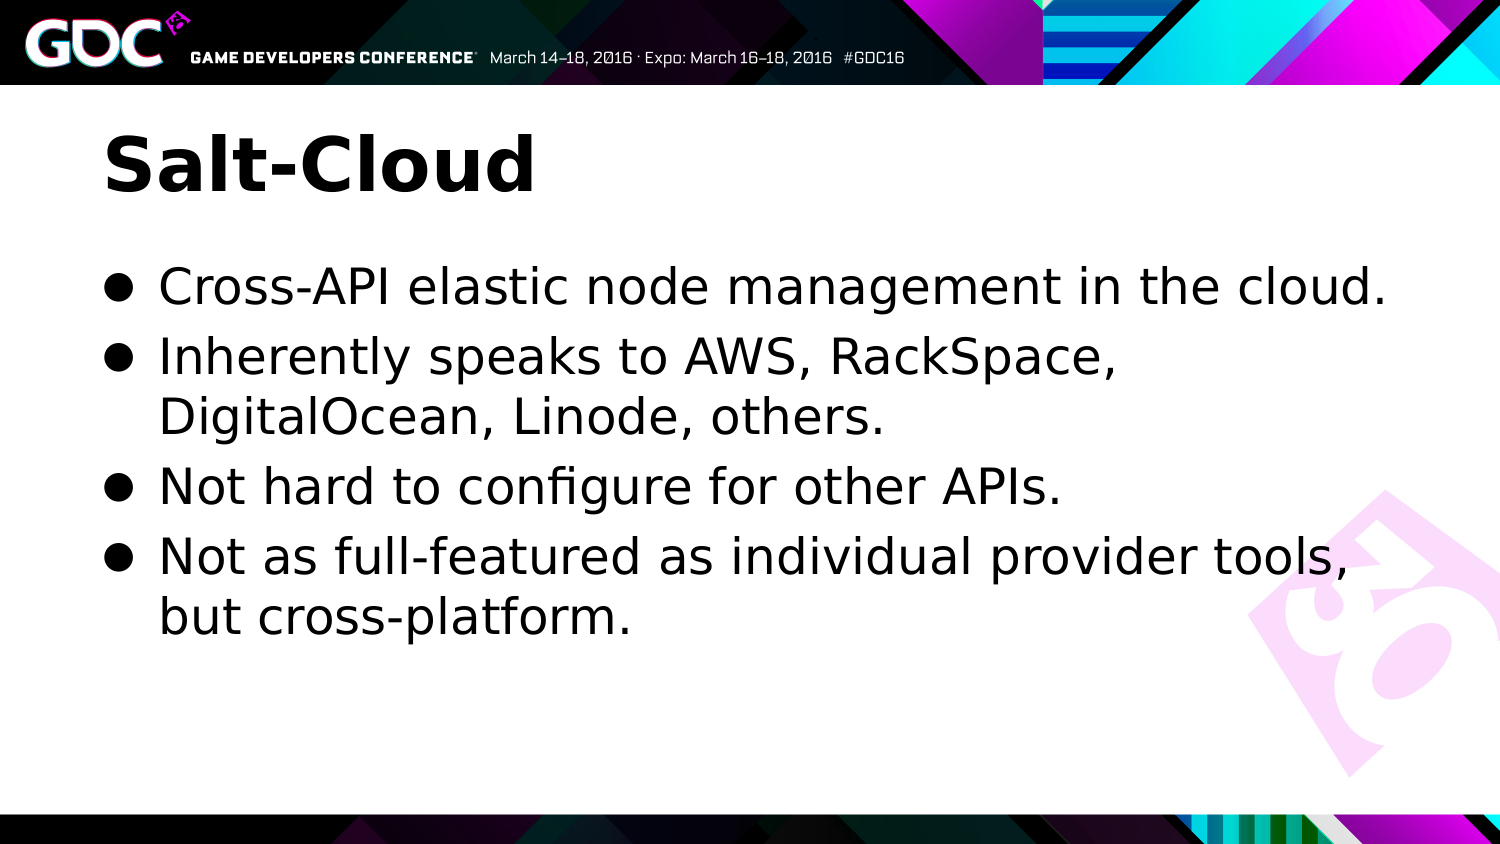

# Salt-Cloud
Cross-API elastic node management in the cloud.
Inherently speaks to AWS, RackSpace, DigitalOcean, Linode, others.
Not hard to configure for other APIs.
Not as full-featured as individual provider tools, but cross-platform.